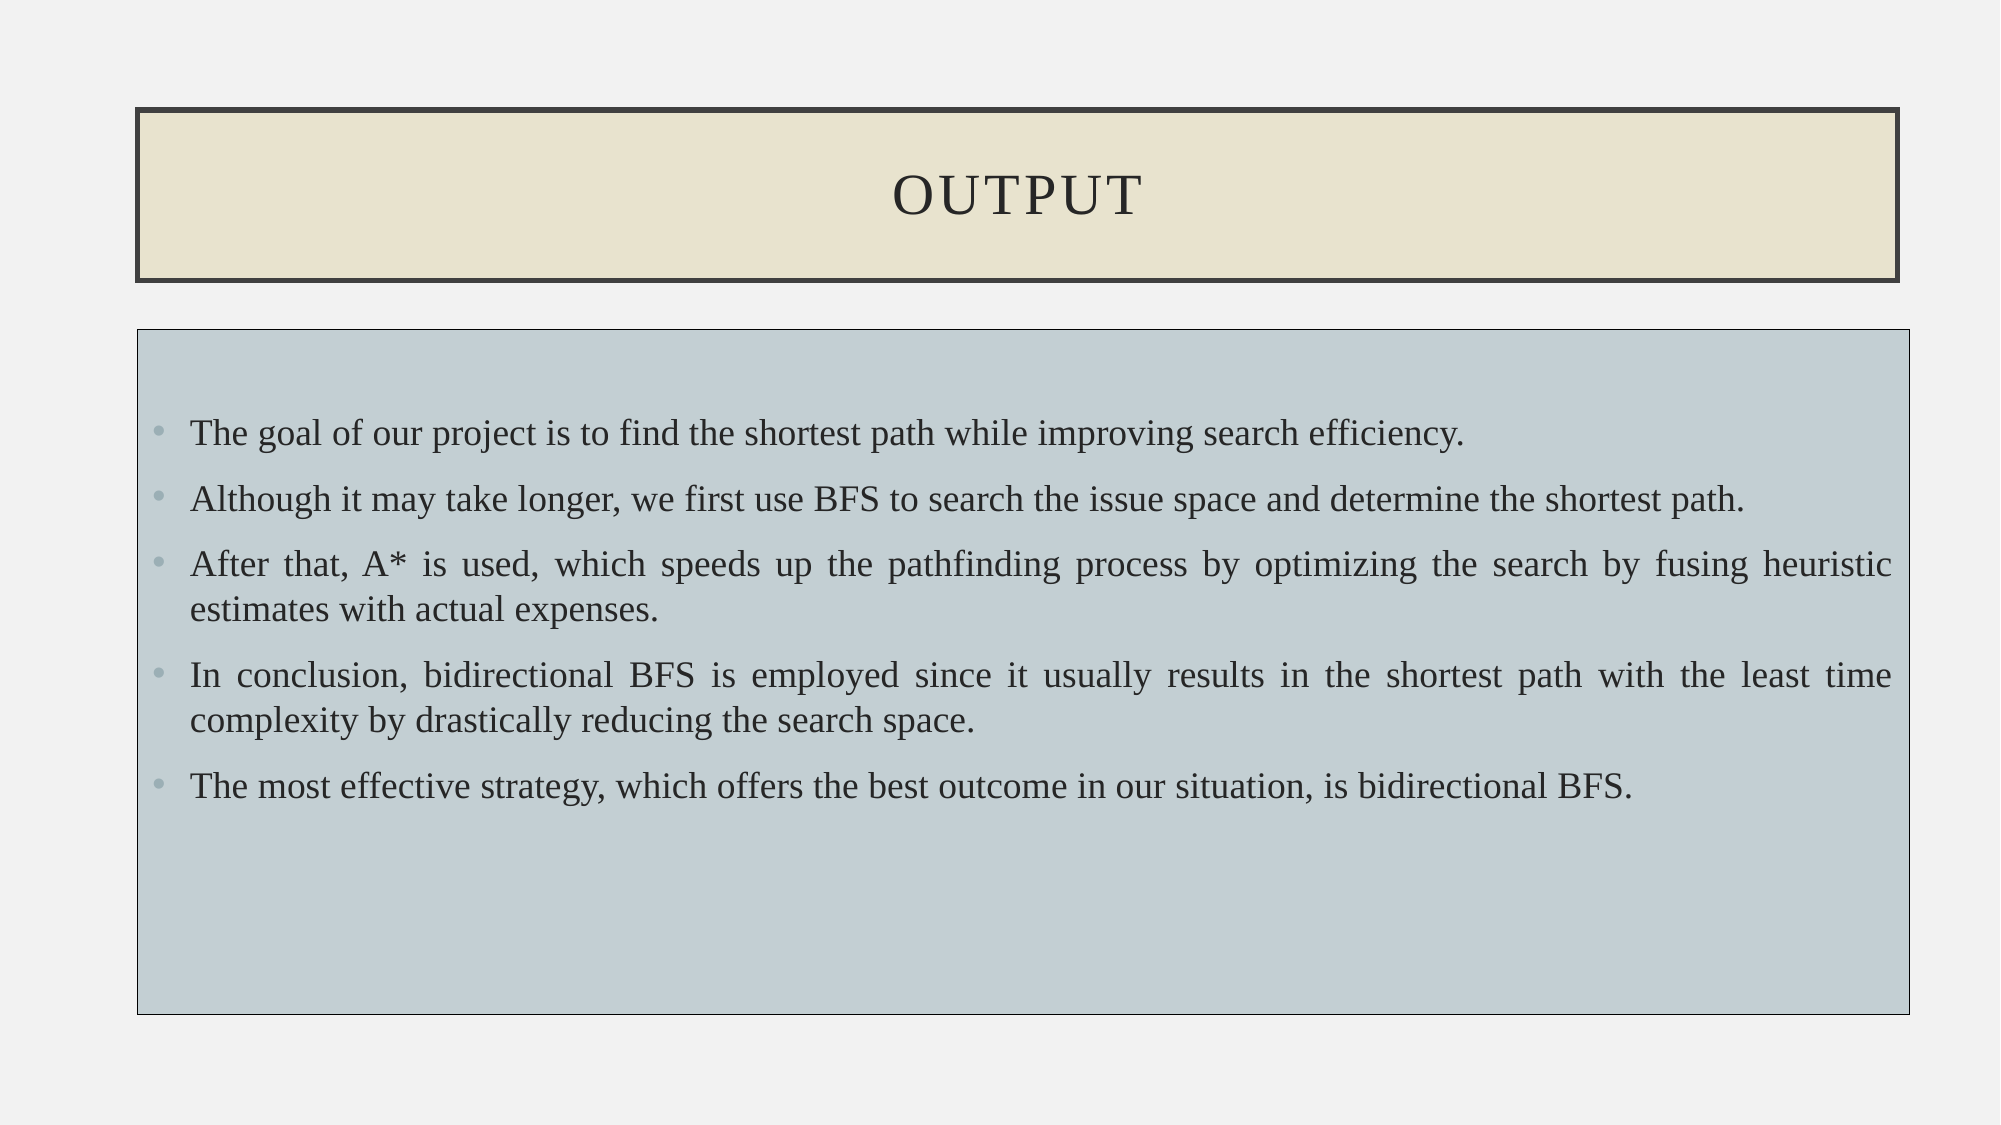

# OUTPUT

The goal of our project is to find the shortest path while improving search efficiency.
Although it may take longer, we first use BFS to search the issue space and determine the shortest path.
After that, A* is used, which speeds up the pathfinding process by optimizing the search by fusing heuristic estimates with actual expenses.
In conclusion, bidirectional BFS is employed since it usually results in the shortest path with the least time complexity by drastically reducing the search space.
The most effective strategy, which offers the best outcome in our situation, is bidirectional BFS.